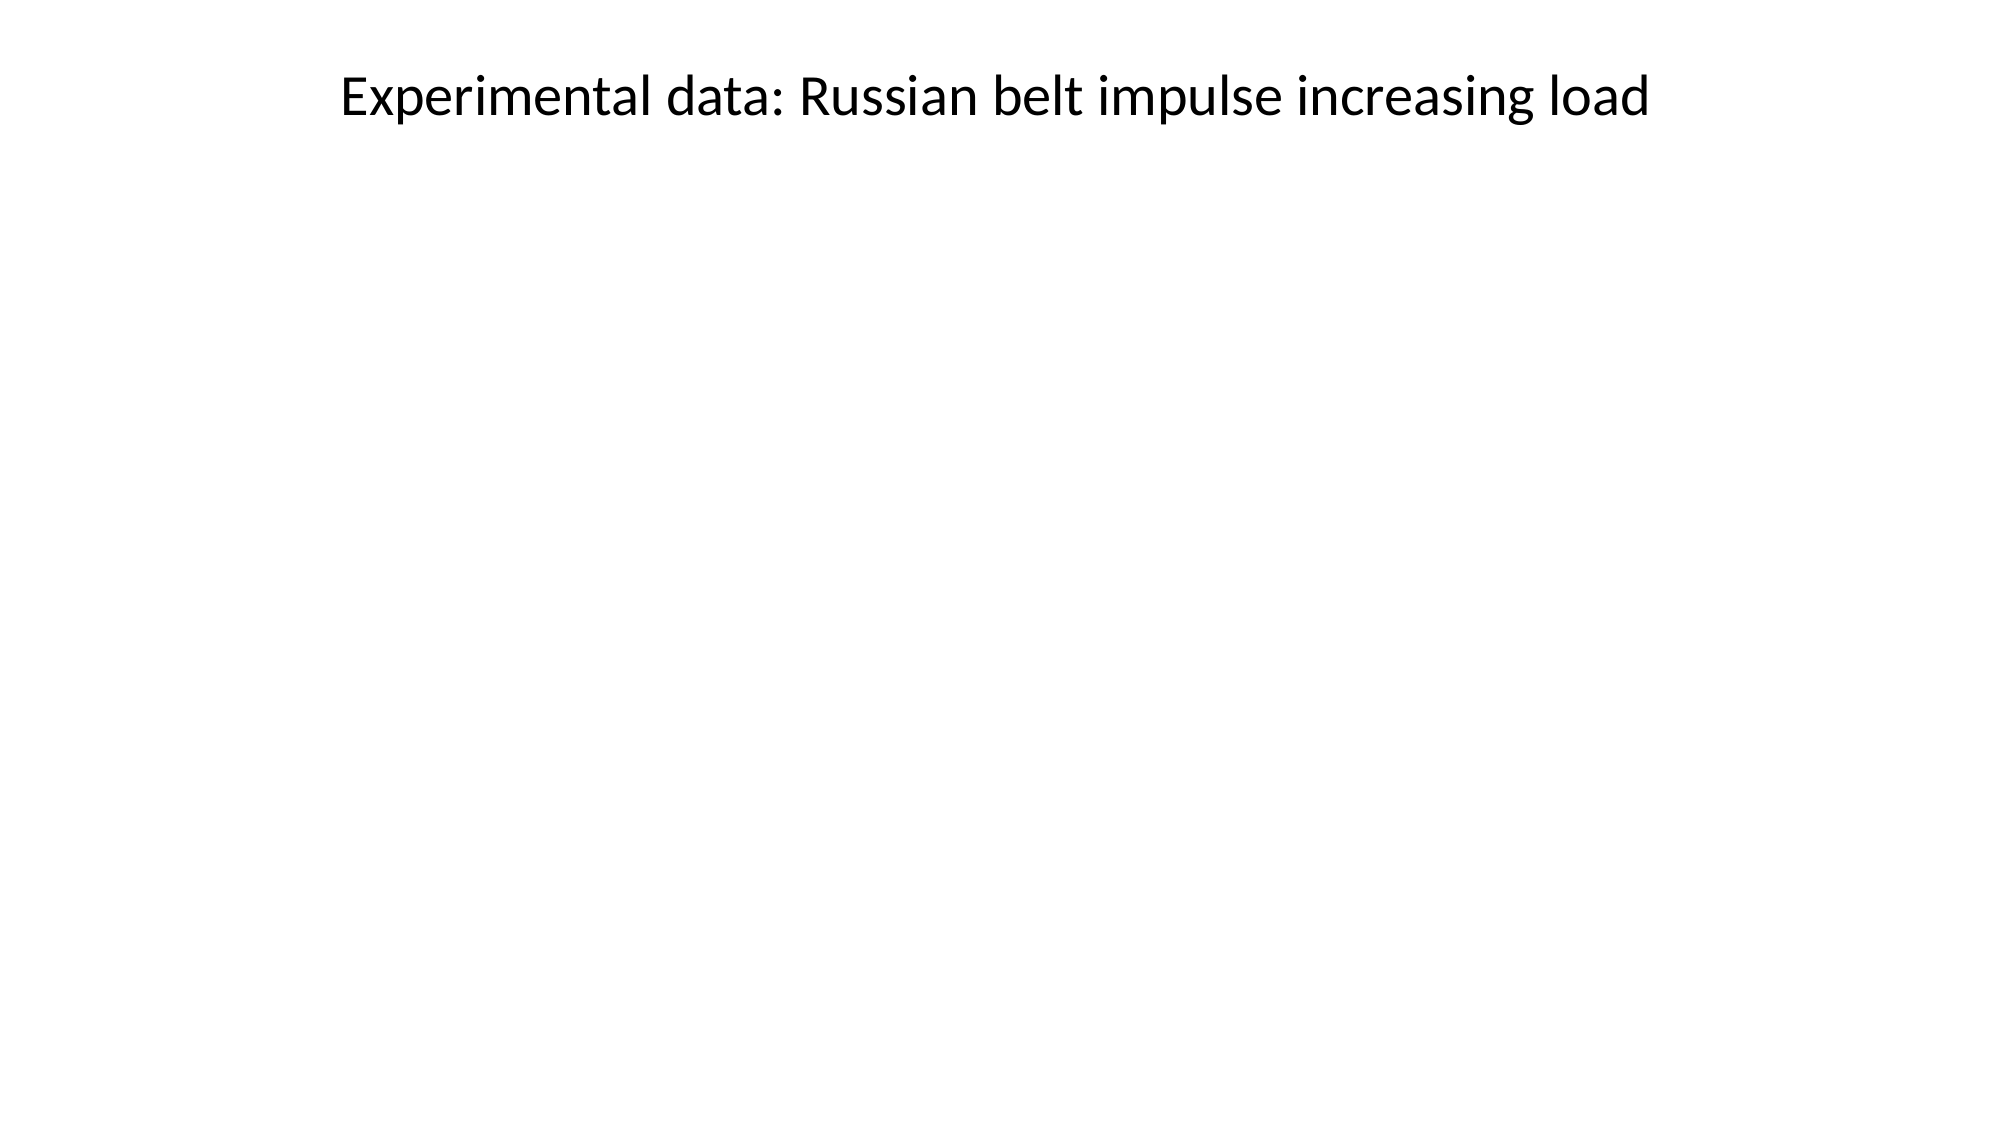

Experimental data: Russian belt impulse increasing load